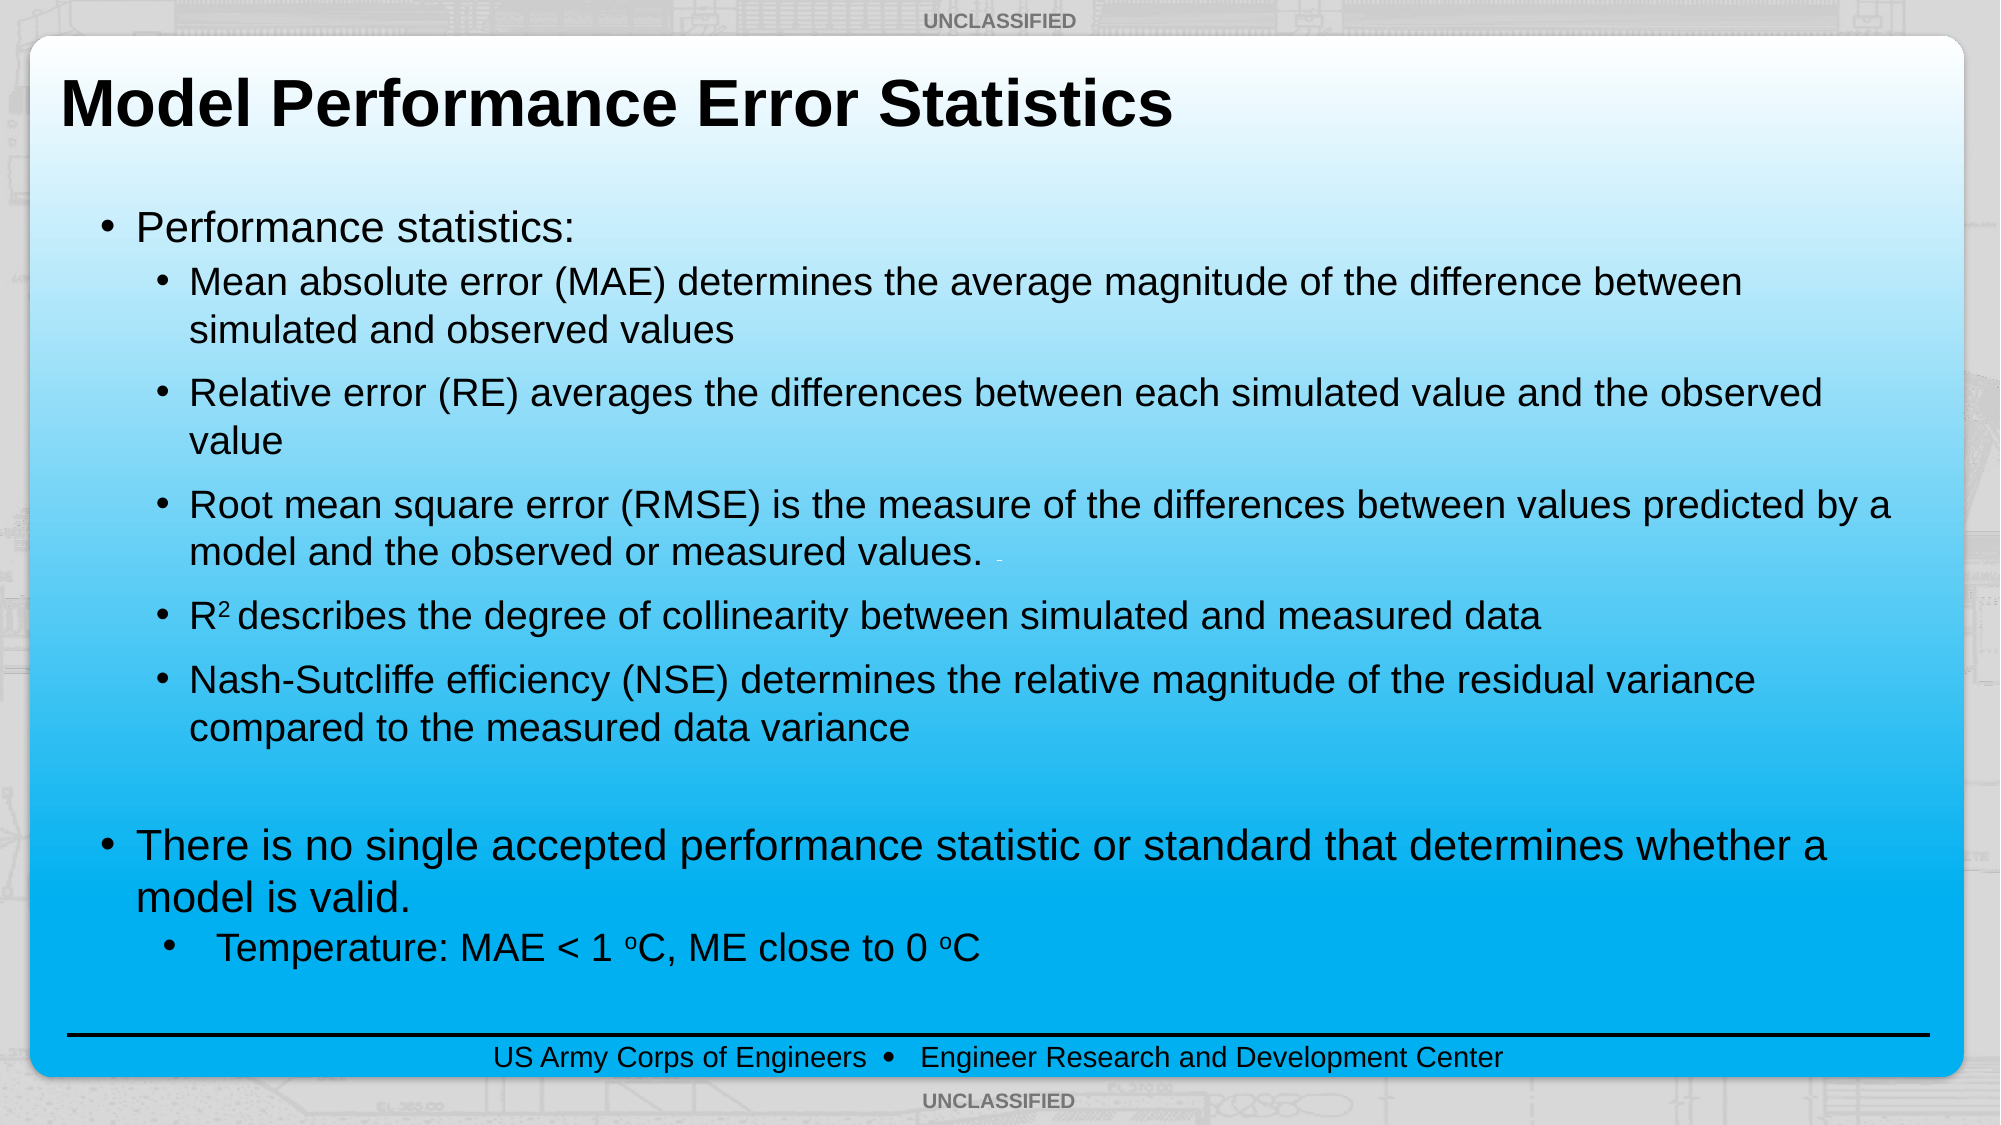

# Model Performance Error Statistics
Performance statistics:
Mean absolute error (MAE) determines the average magnitude of the difference between simulated and observed values
Relative error (RE) averages the differences between each simulated value and the observed value
Root mean square error (RMSE) is the measure of the differences between values predicted by a model and the observed or measured values.
R2 describes the degree of collinearity between simulated and measured data
Nash-Sutcliffe efficiency (NSE) determines the relative magnitude of the residual variance compared to the measured data variance

There is no single accepted performance statistic or standard that determines whether a model is valid.
Temperature: MAE < 1 oC, ME close to 0 oC